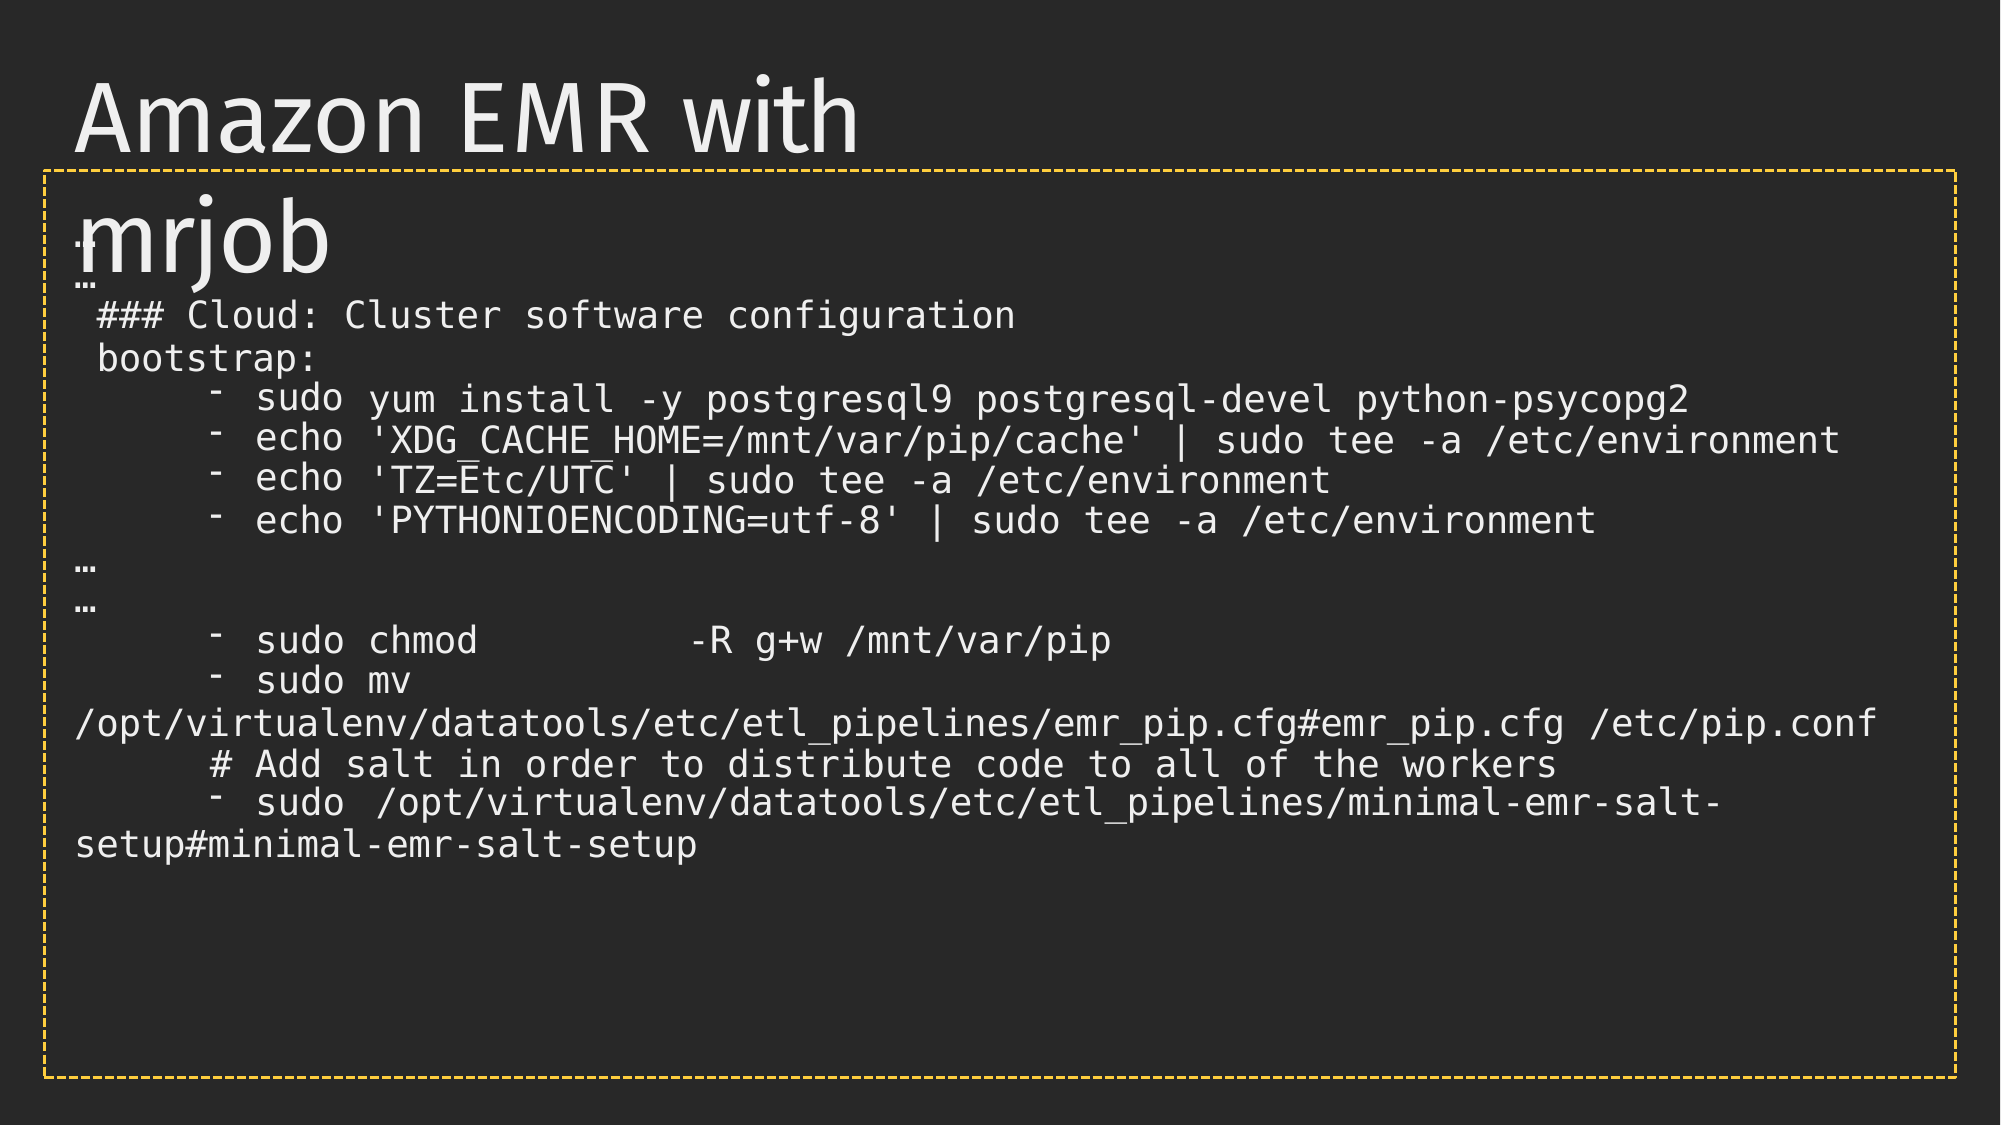

# Amazon EMR with mrjob

…
…
### Cloud: Cluster software configuration
bootstrap:
sudo
echo
echo
echo
yum install -y postgresql9 postgresql-devel python-psycopg2 'XDG_CACHE_HOME=/mnt/var/pip/cache' | sudo tee -a /etc/environment 'TZ=Etc/UTC' | sudo tee -a /etc/environment
'PYTHONIOENCODING=utf-8' | sudo tee -a /etc/environment
…
…
sudo chmod	-R g+w /mnt/var/pip
sudo mv
/opt/virtualenv/datatools/etc/etl_pipelines/emr_pip.cfg#emr_pip.cfg /etc/pip.conf # Add salt in order to distribute code to all of the workers
sudo /opt/virtualenv/datatools/etc/etl_pipelines/minimal-emr-salt-
setup#minimal-emr-salt-setup